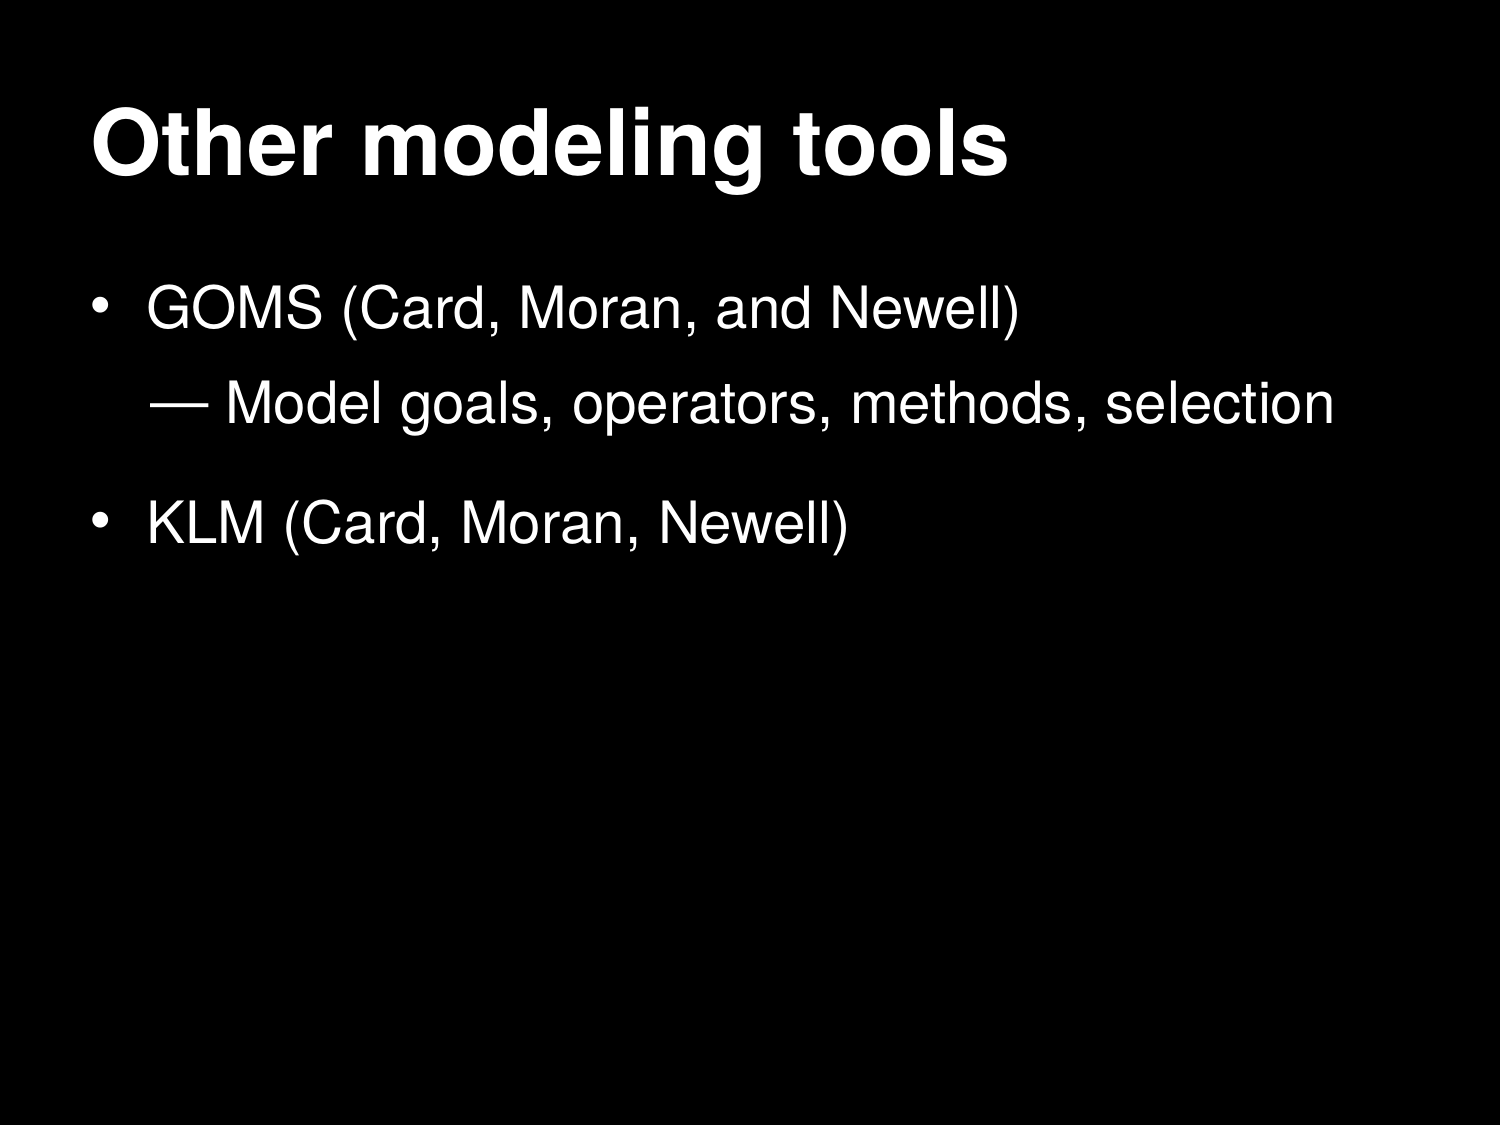

# Other modeling tools
GOMS (Card, Moran, and Newell)
Model goals, operators, methods, selection
KLM (Card, Moran, Newell)